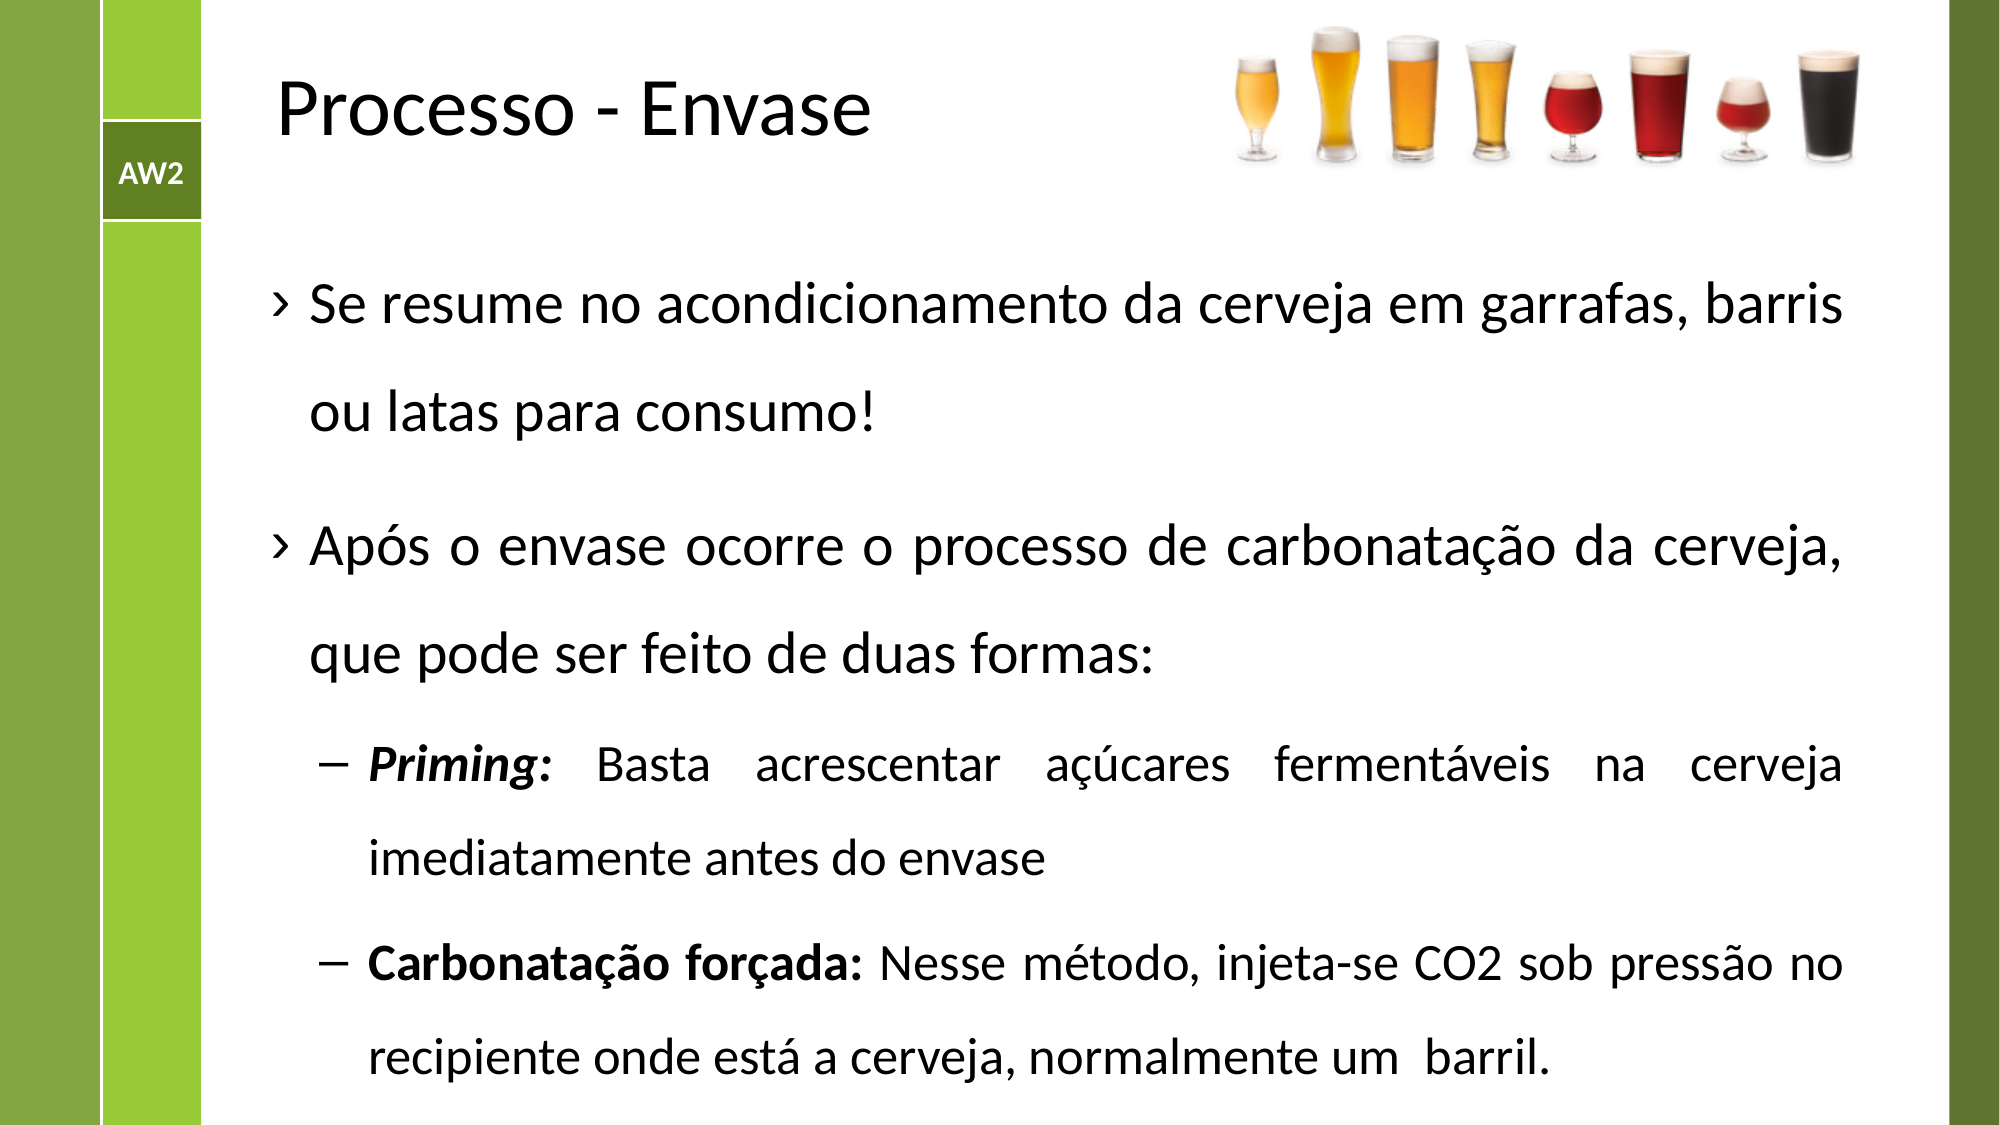

# Processo - Envase
Se resume no acondicionamento da cerveja em garrafas, barris ou latas para consumo!
Após o envase ocorre o processo de carbonatação da cerveja, que pode ser feito de duas formas:
Priming: Basta acrescentar açúcares fermentáveis na cerveja imediatamente antes do envase
Carbonatação forçada: Nesse método, injeta-se CO2 sob pressão no recipiente onde está a cerveja, normalmente um  barril.